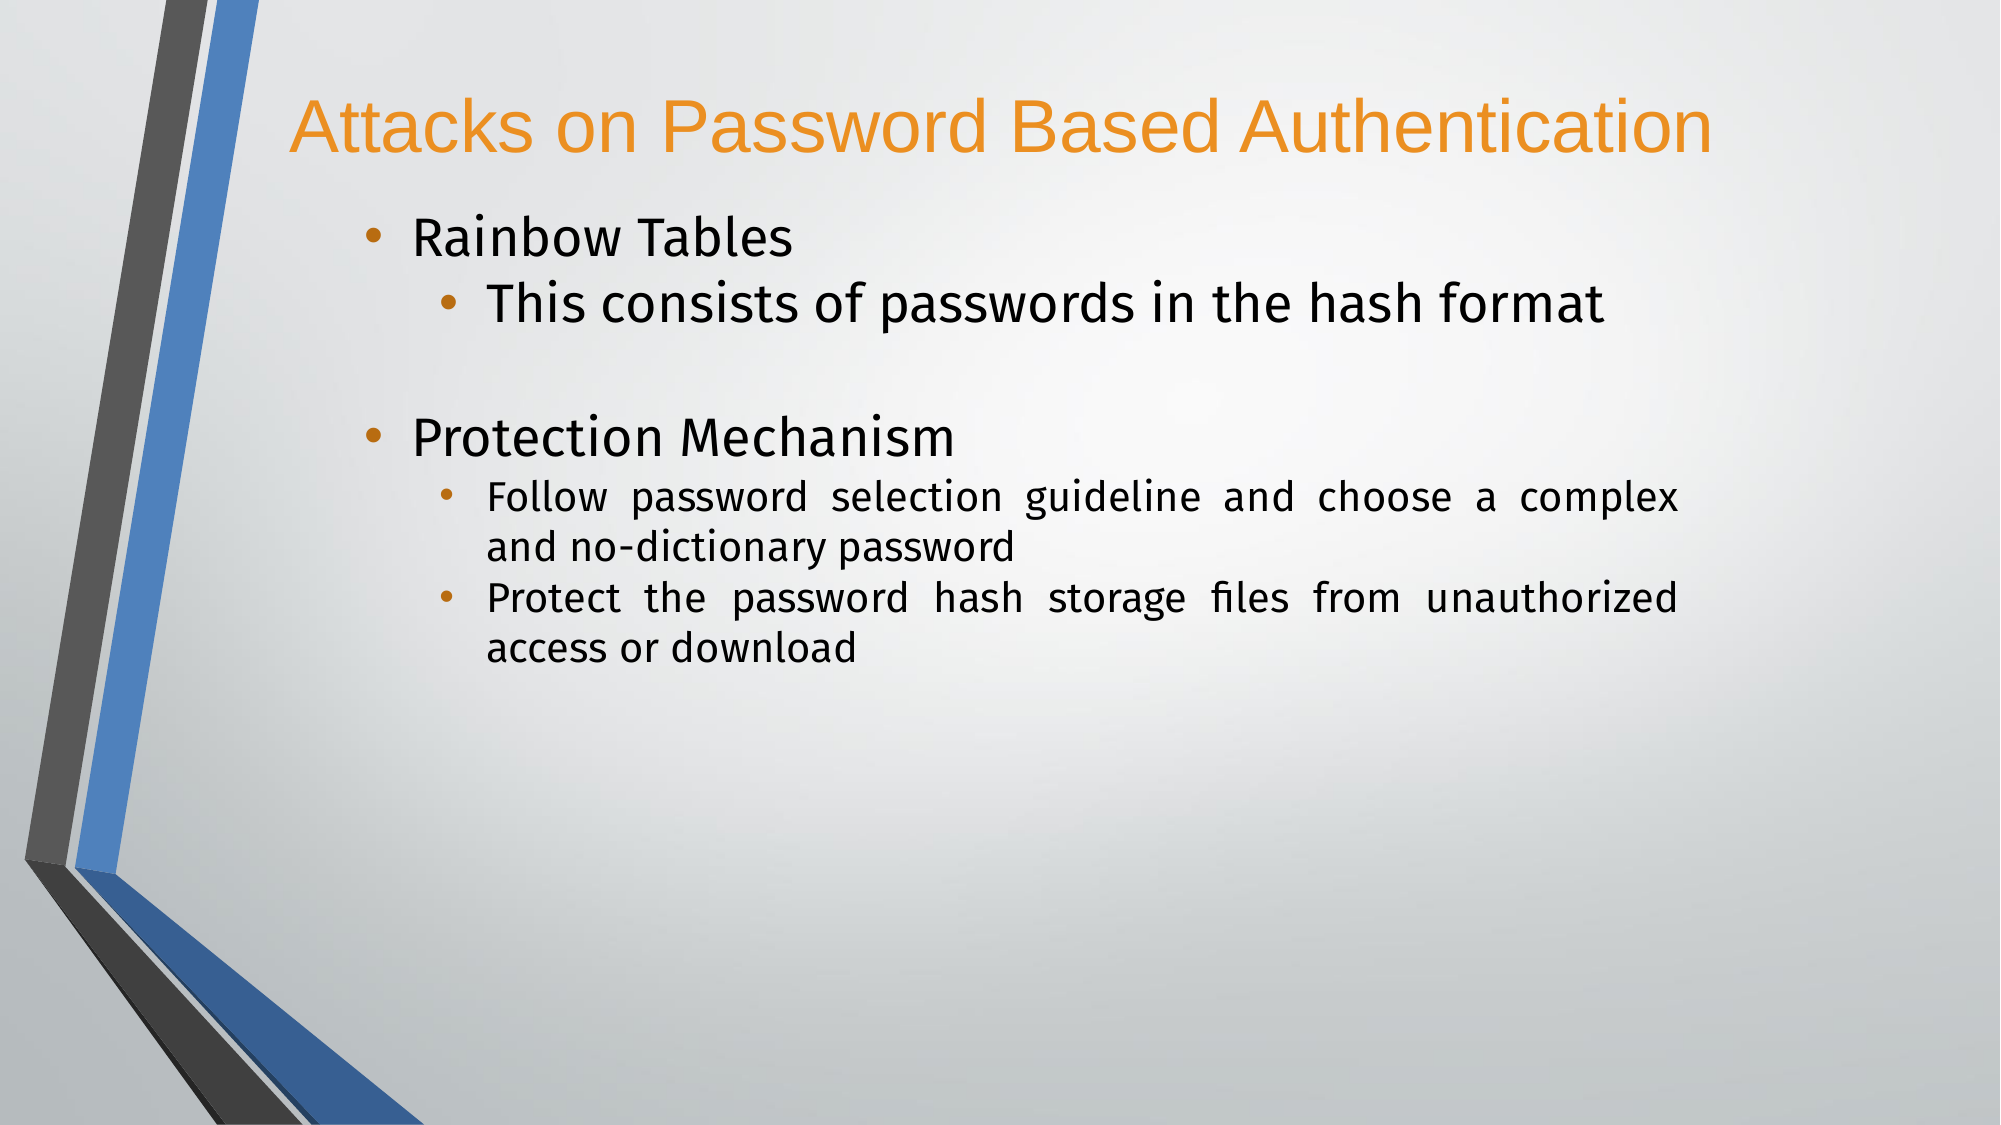

# Attacks on Password Based Authentication
Rainbow Tables
This consists of passwords in the hash format

Protection Mechanism
Follow password selection guideline and choose a complex and no-dictionary password
Protect the password hash storage files from unauthorized access or download